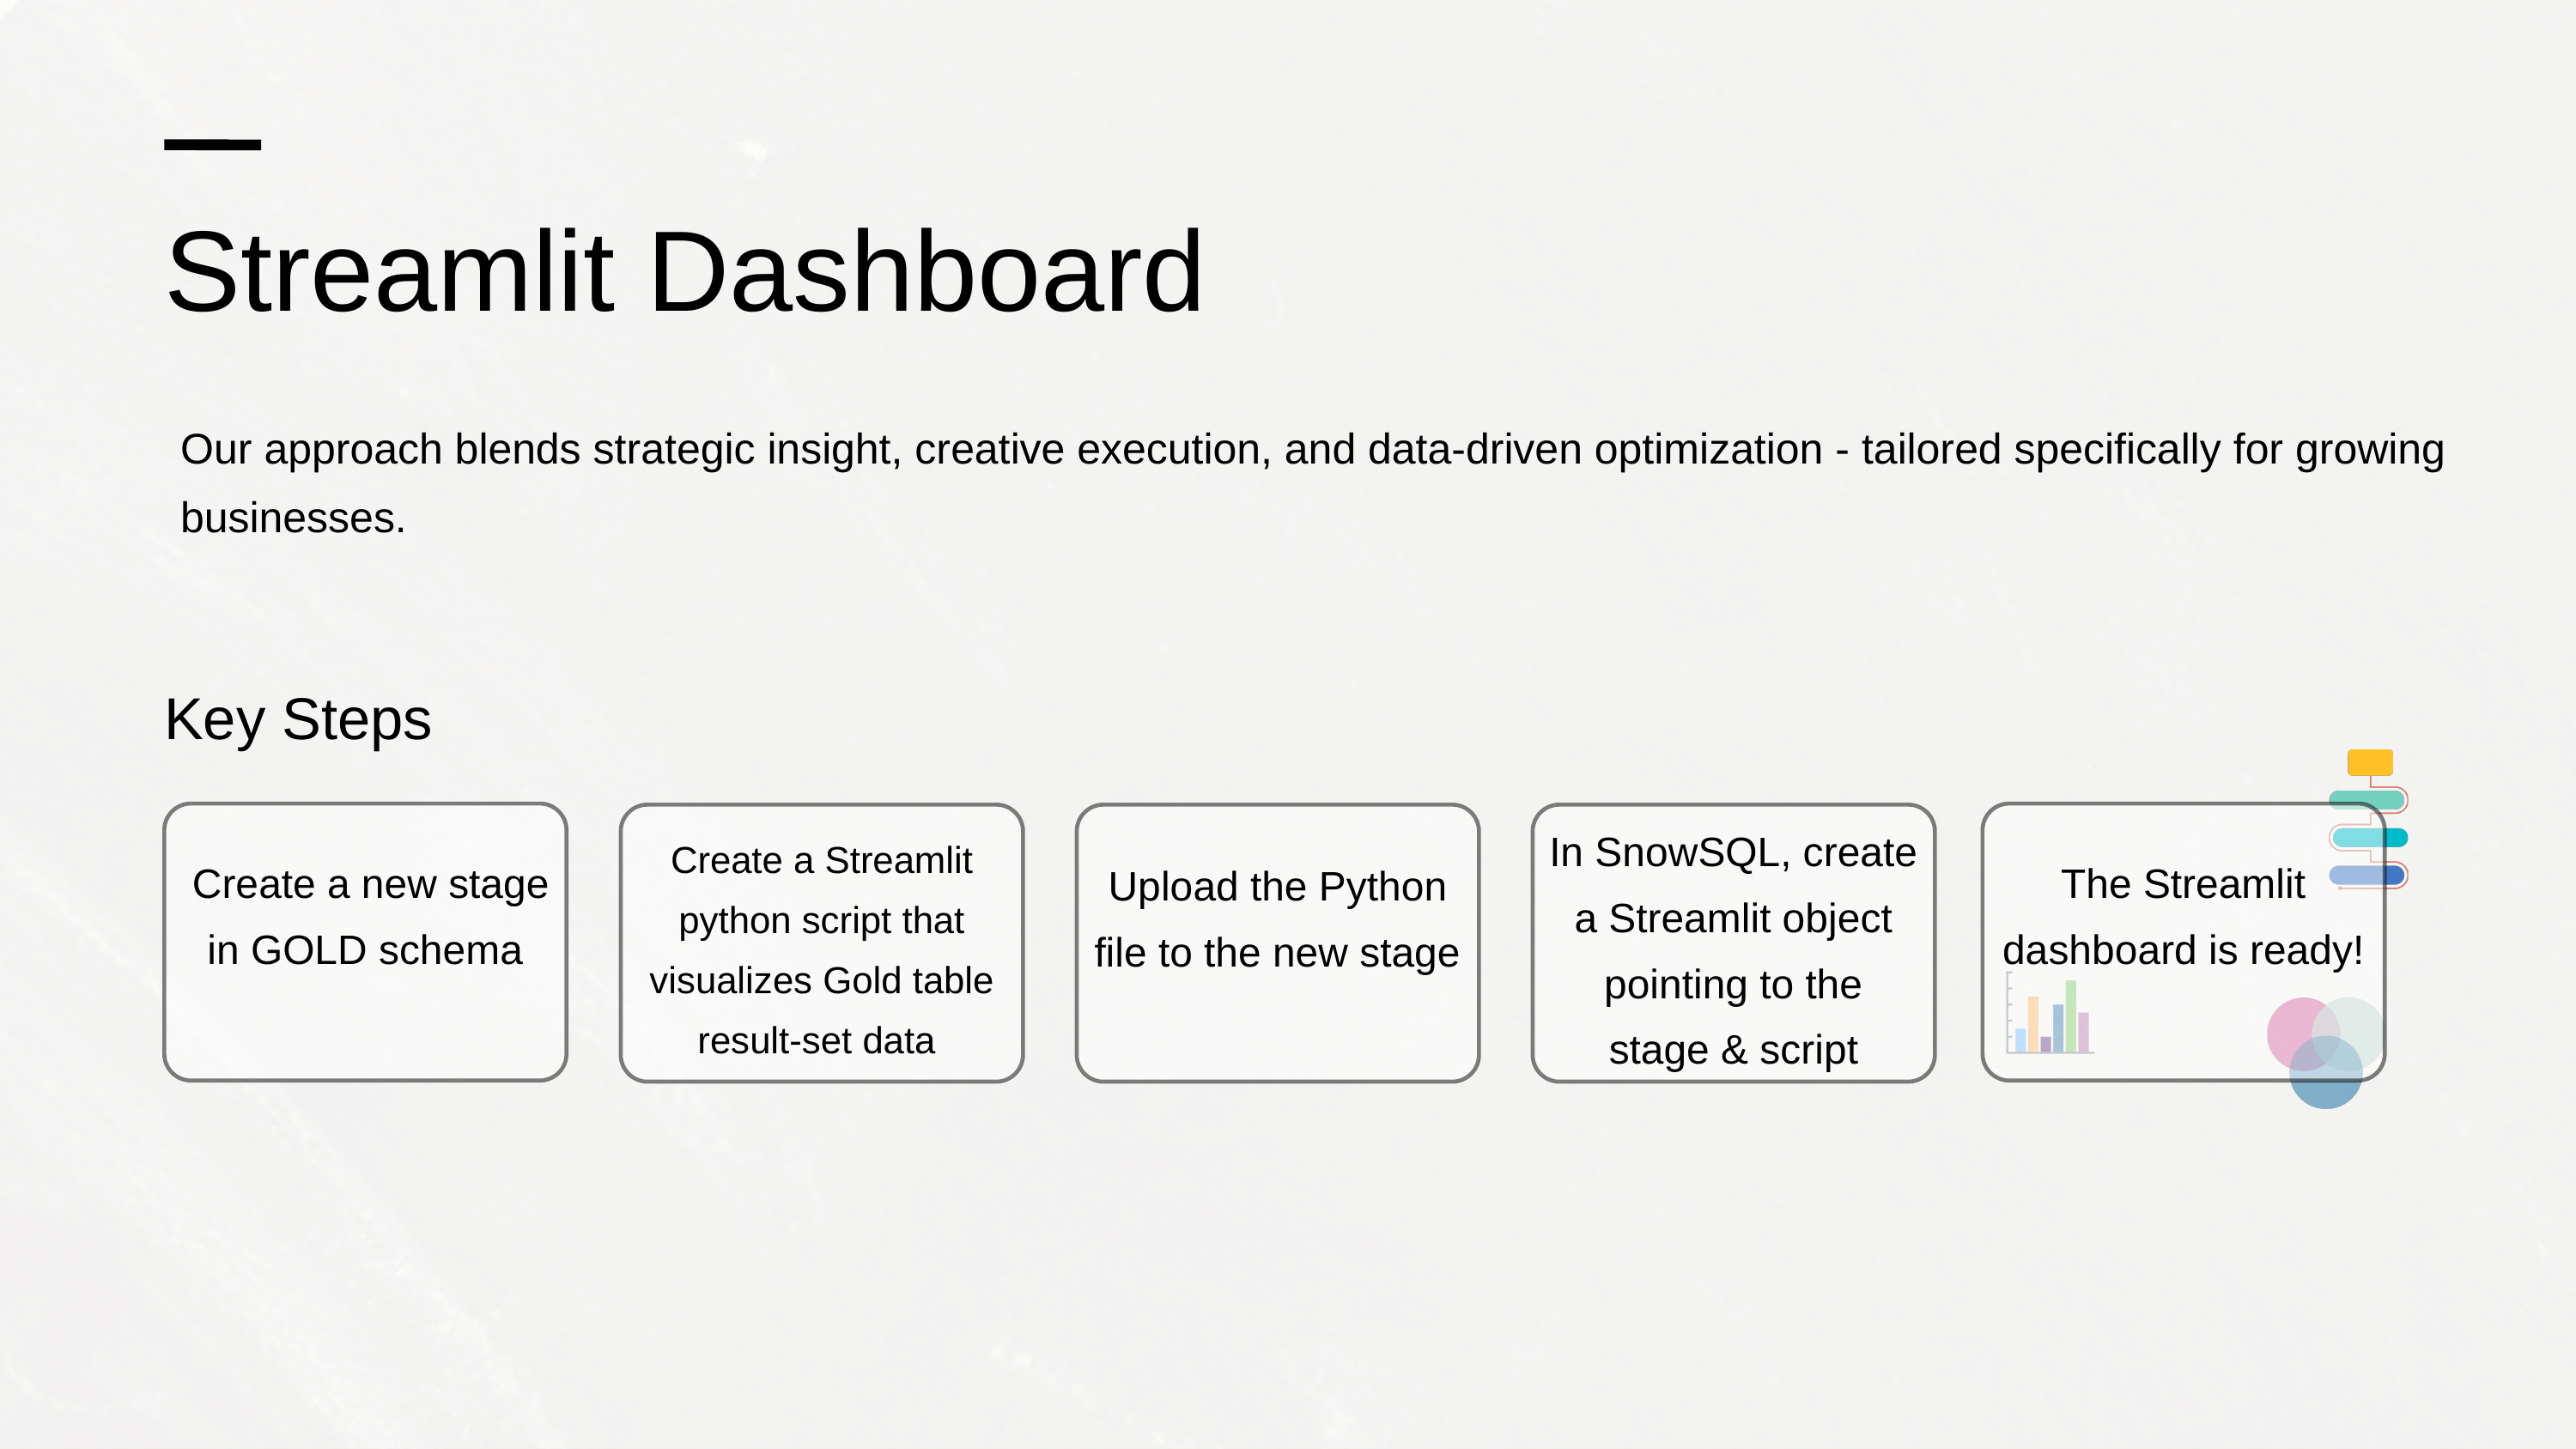

Streamlit Dashboard
Our approach blends strategic insight, creative execution, and data-driven optimization - tailored specifically for growing businesses.
Key Steps

In SnowSQL, create a Streamlit object pointing to the stage & script
Create a Streamlit python script that visualizes Gold table result-set data
 Create a new stage in GOLD schema
The Streamlit dashboard is ready!
Upload the Python file to the new stage